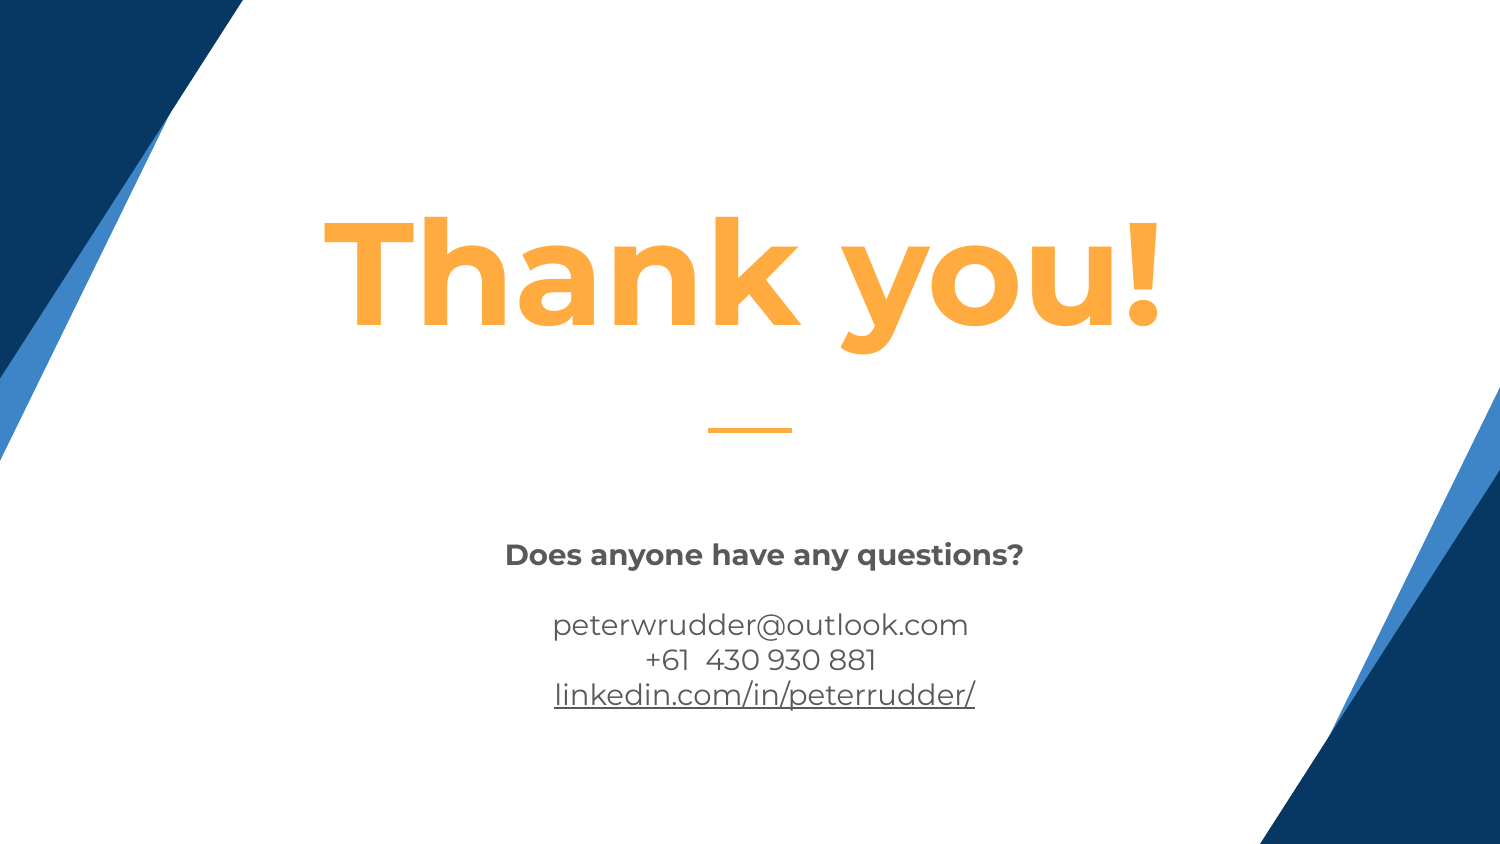

# Thank you!
Does anyone have any questions?

peterwrudder@outlook.com
+61  430 930 881
linkedin.com/in/peterrudder/